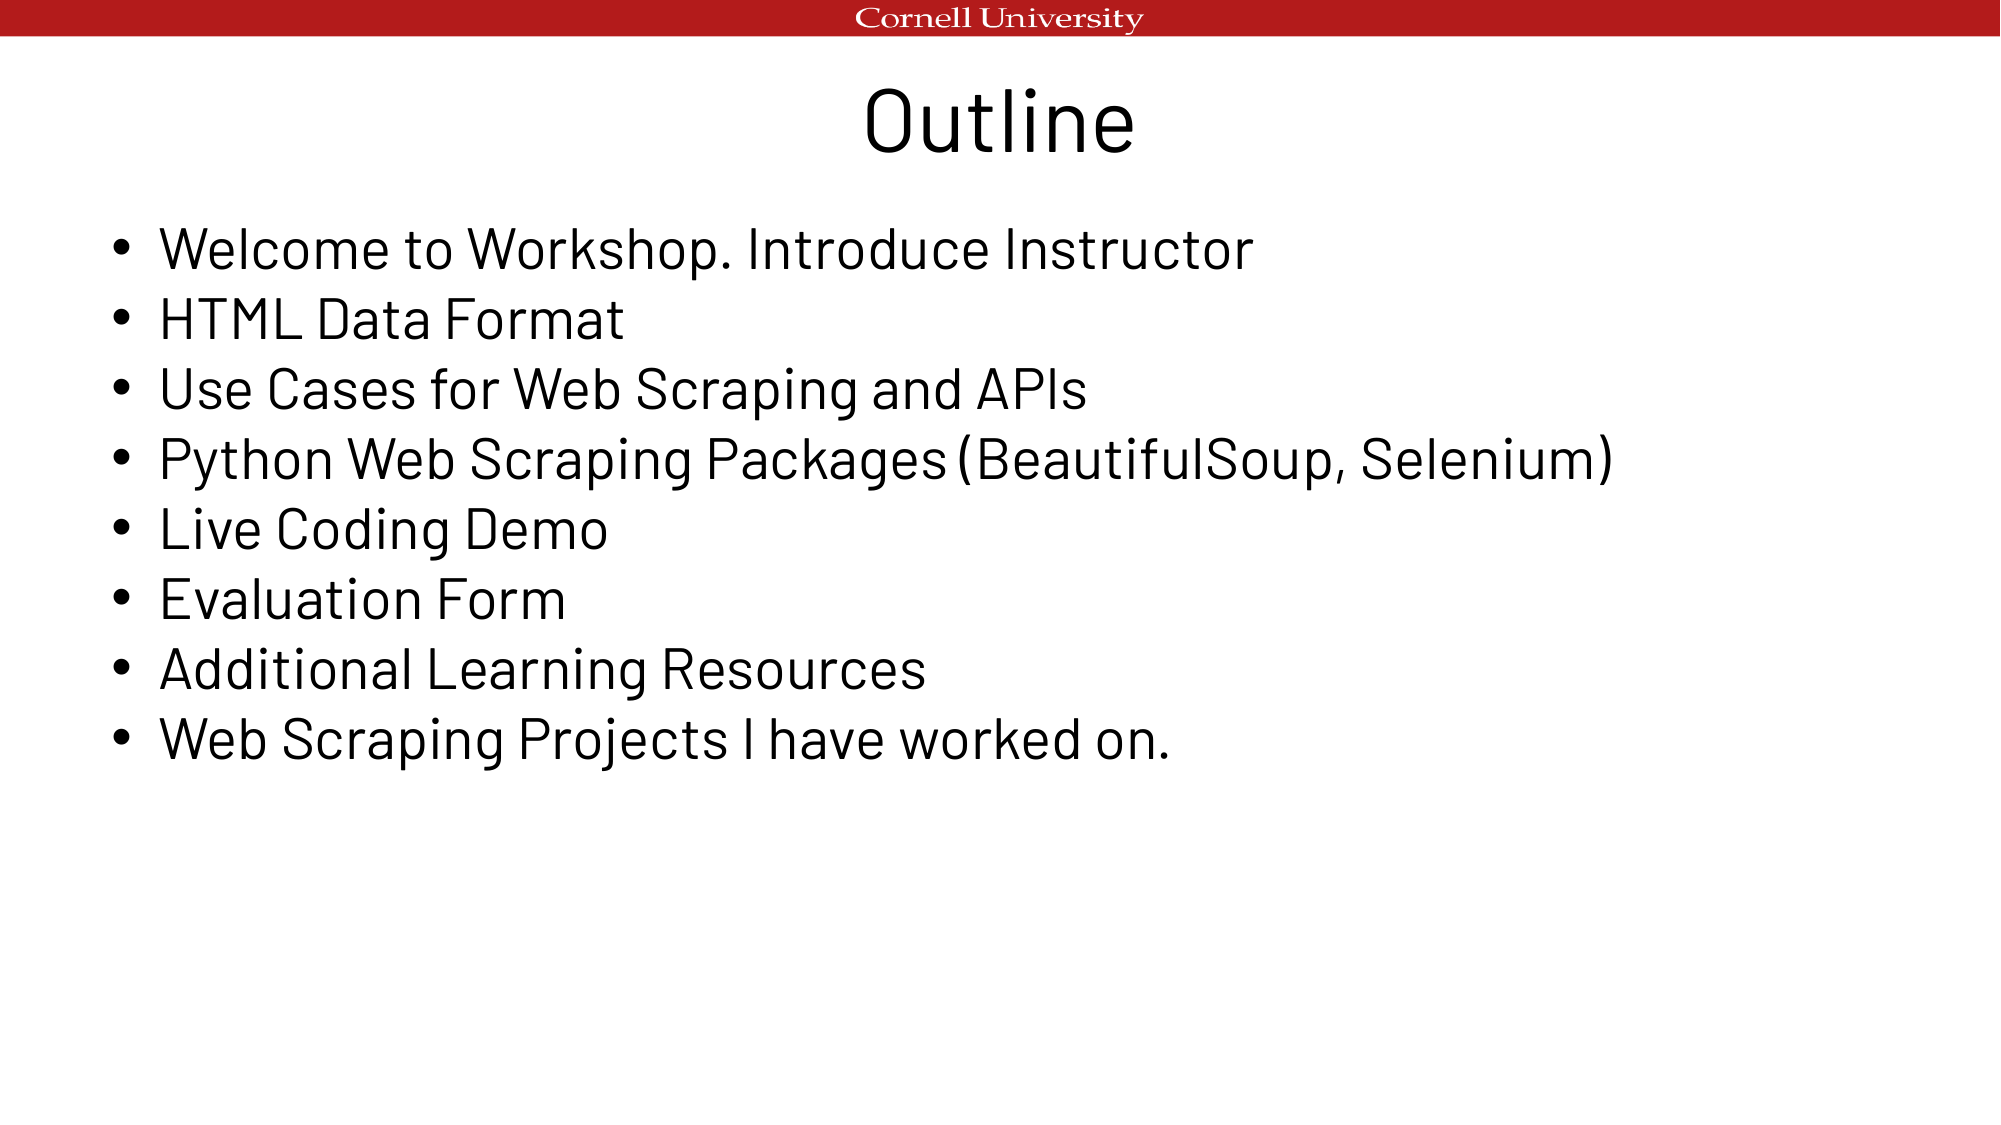

# Outline
Welcome to Workshop. Introduce Instructor
HTML Data Format
Use Cases for Web Scraping and APIs
Python Web Scraping Packages (BeautifulSoup, Selenium)
Live Coding Demo
Evaluation Form
Additional Learning Resources
Web Scraping Projects I have worked on.